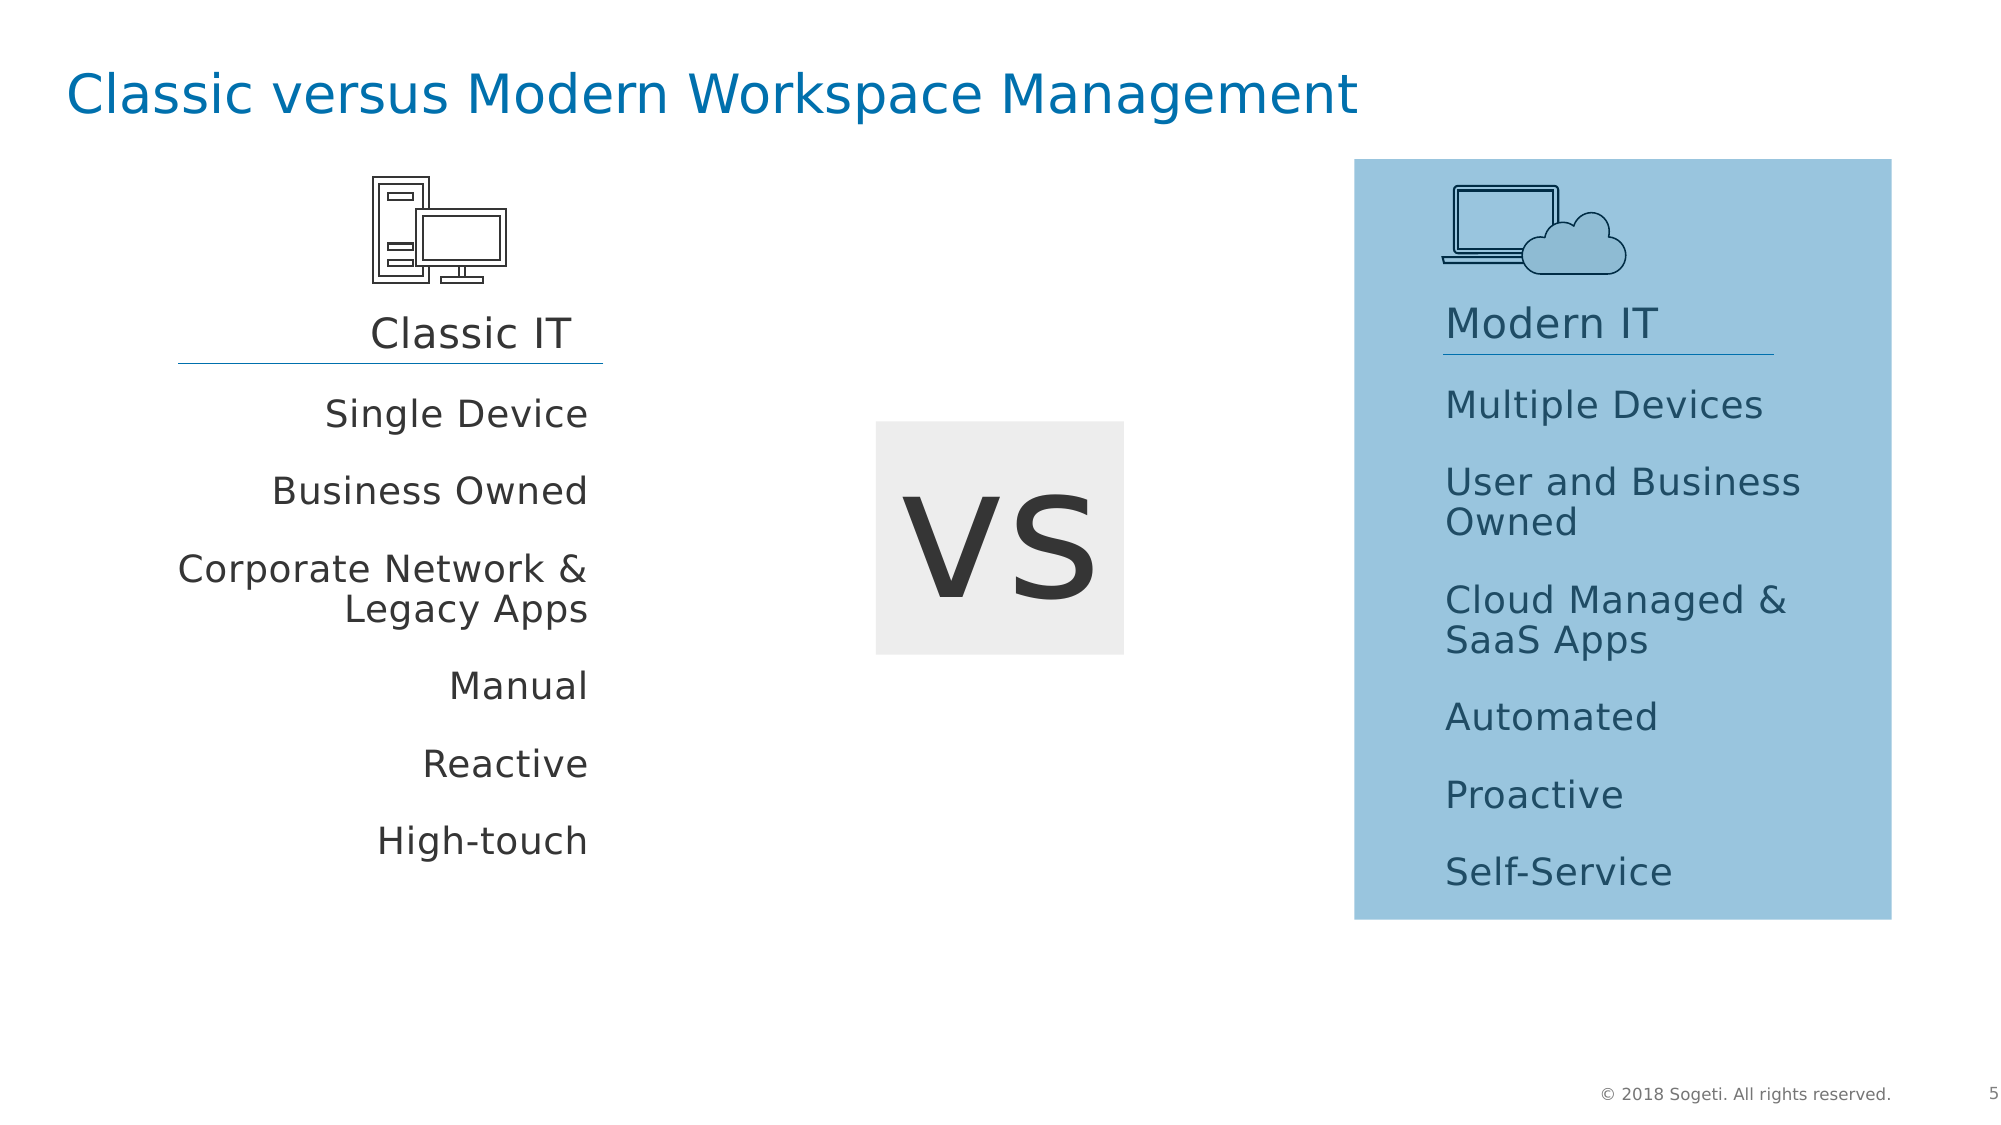

# Classic versus Modern Workspace Management

Modern IT
Classic IT
Multiple Devices
User and Business Owned
Cloud Managed &
SaaS Apps
Automated
Proactive
Self-Service
Single Device
Business Owned
Corporate Network & Legacy Apps
Manual
Reactive
High-touch
vs